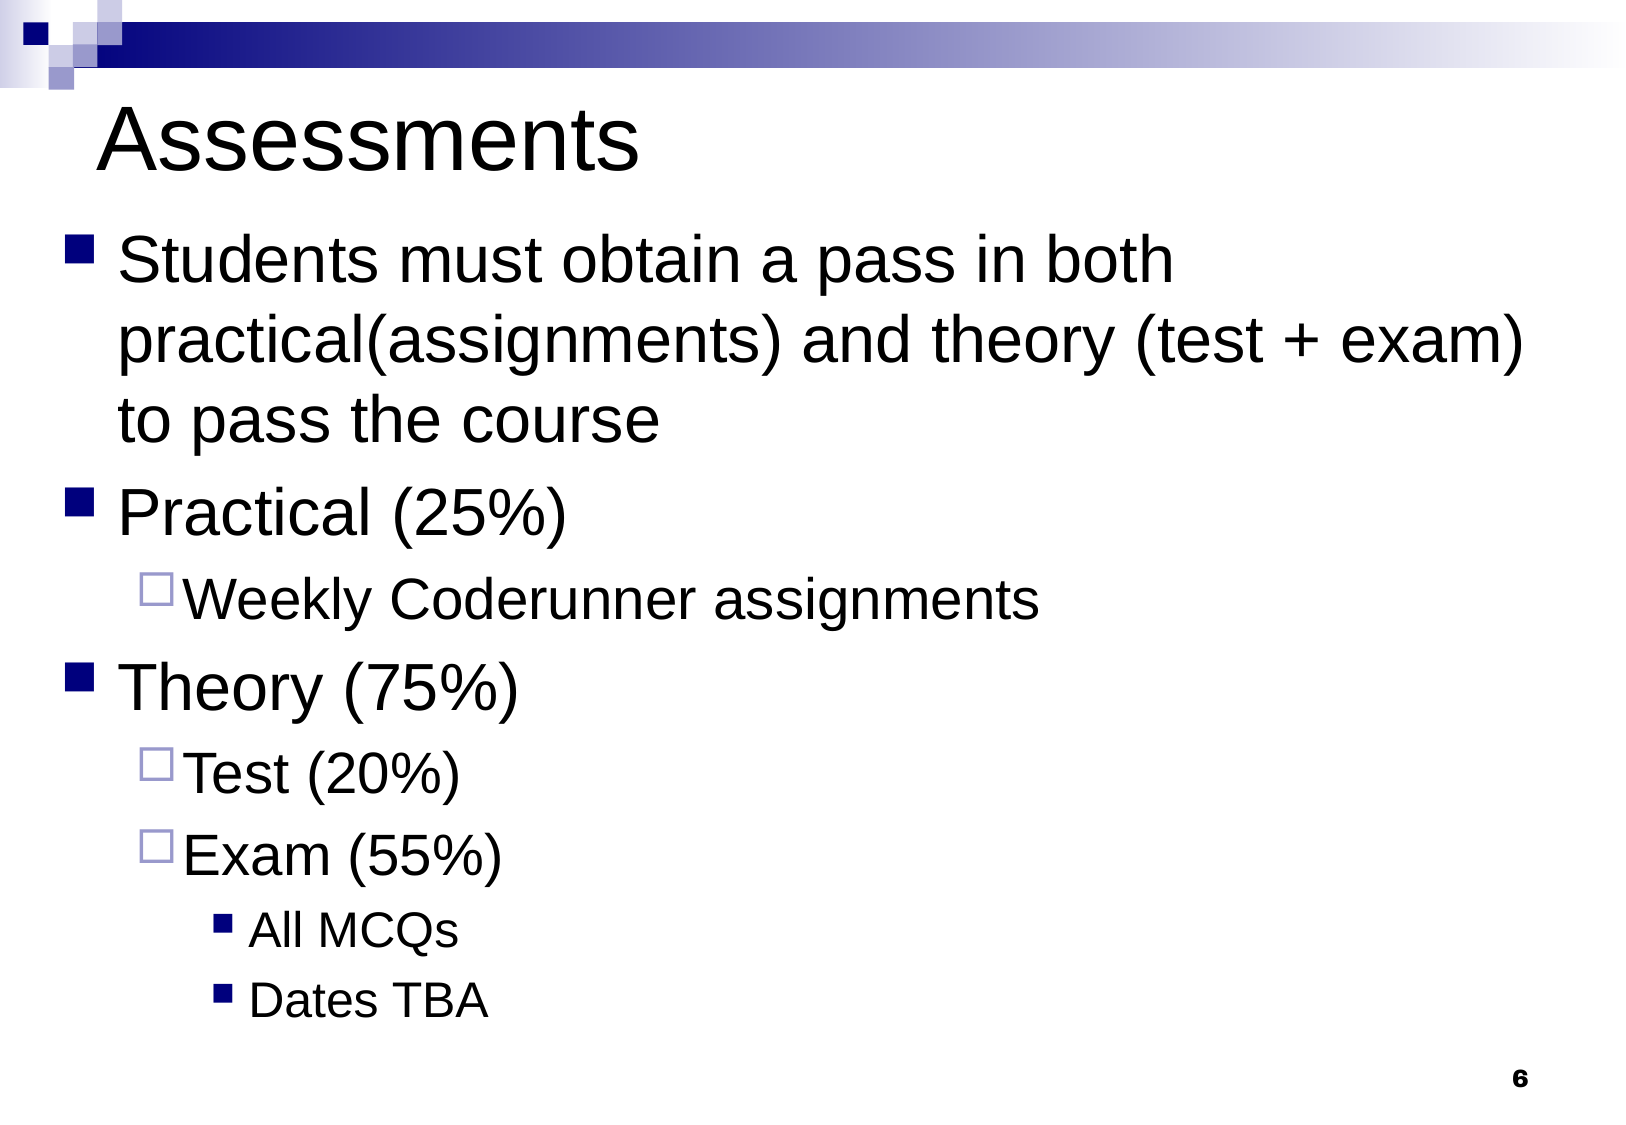

# Assessments
Students must obtain a pass in both practical(assignments) and theory (test + exam) to pass the course
Practical (25%)
Weekly Coderunner assignments
Theory (75%)
Test (20%)
Exam (55%)
All MCQs
Dates TBA
6